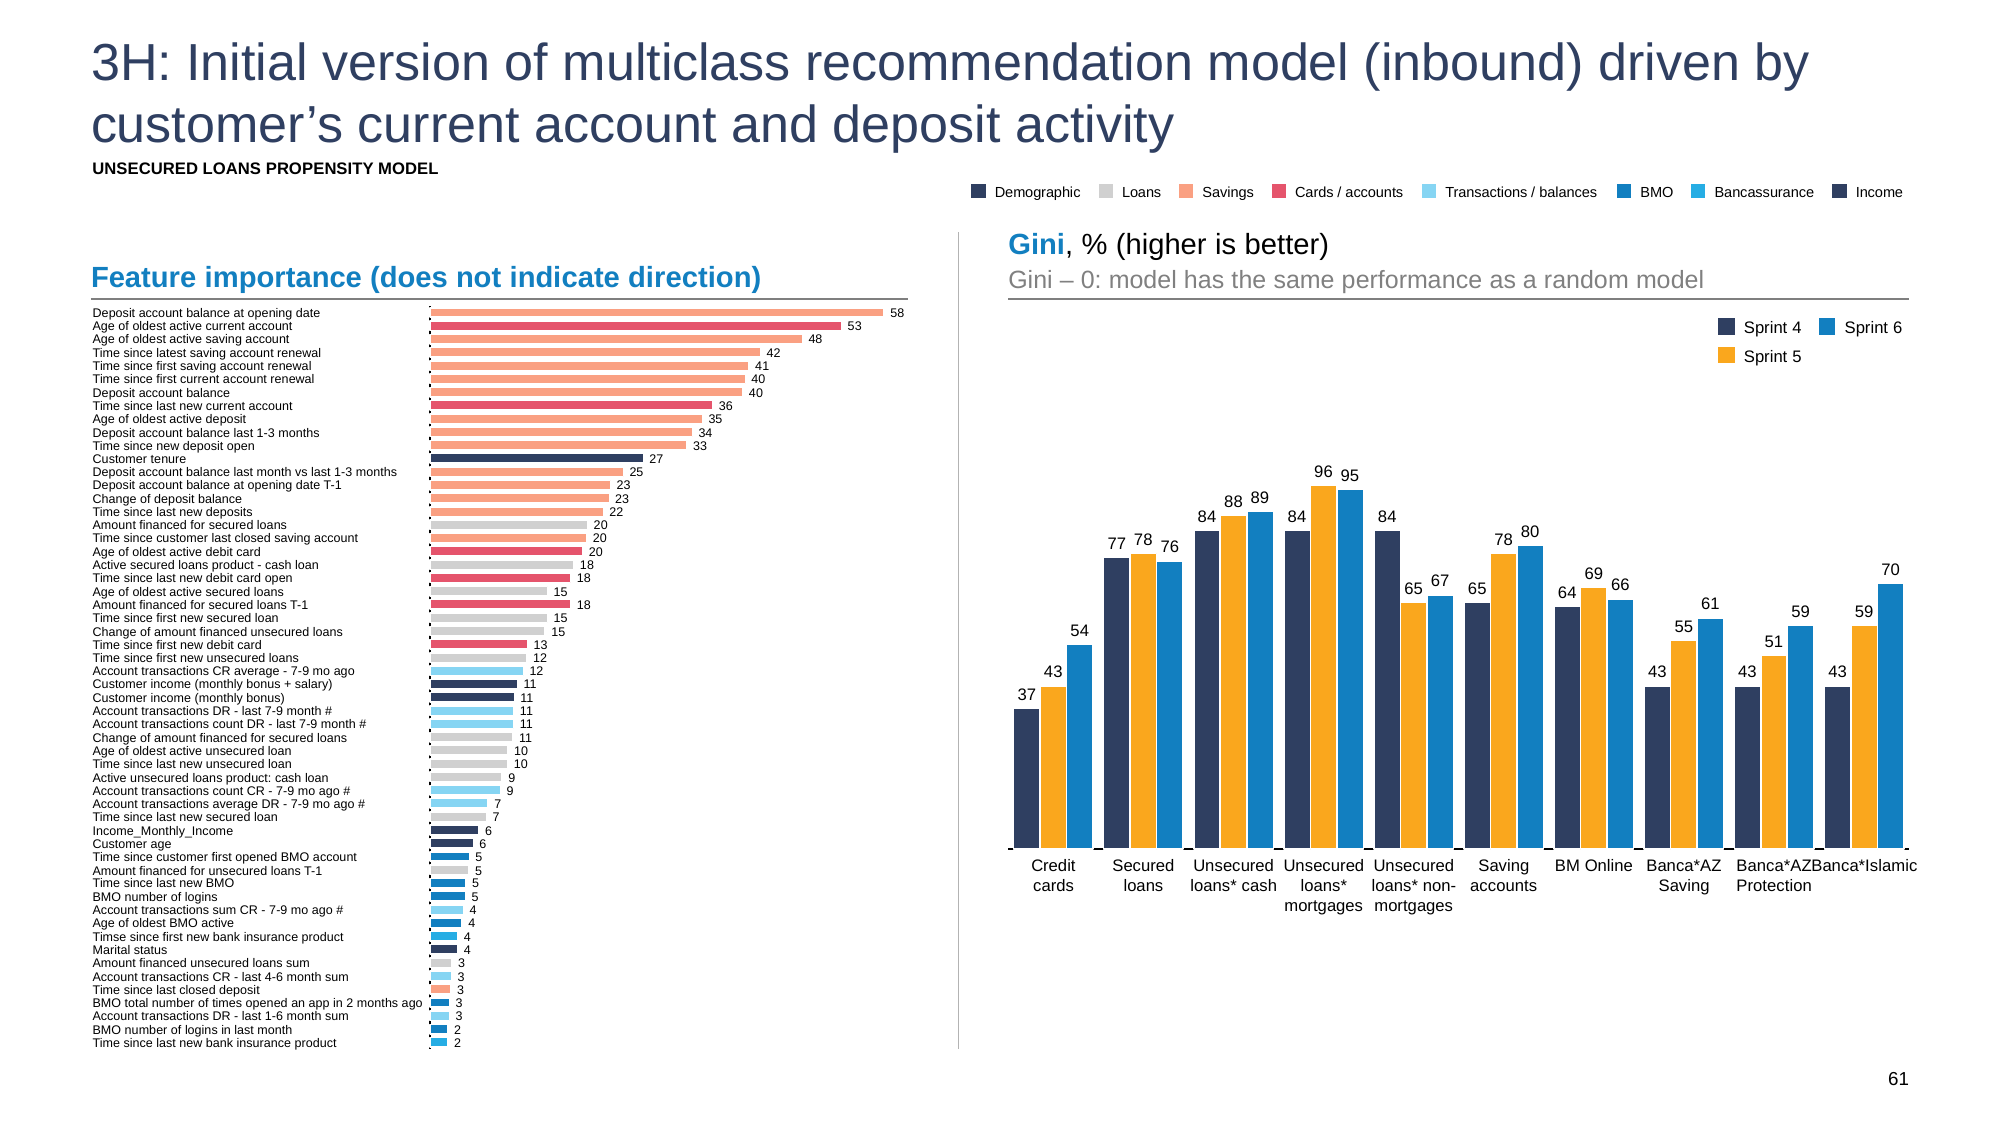

# 3H: Initial version of multiclass recommendation model (inbound) driven by customer’s current account and deposit activity
UNSECURED LOANS PROPENSITY MODEL
Demographic
Loans
Savings
Cards / accounts
Transactions / balances
BMO
Bancassurance
Income

Gini, % (higher is better)
Feature importance (does not indicate direction)
Gini – 0: model has the same performance as a random model

### Chart

| Category |  |
|---|---|
Deposit account balance at opening date
58
Sprint 4
Sprint 6

Age of oldest active current account
53
Age of oldest active saving account
48
Time since latest saving account renewal
42
Sprint 5

Time since first saving account renewal
41
Time since first current account renewal
40
Deposit account balance
40
Time since last new current account
36
Age of oldest active deposit
35
Deposit account balance last 1-3 months
34
Time since new deposit open
33
Customer tenure
27

### Chart

| Category |  |  |  |
|---|---|---|---|
Deposit account balance last month vs last 1-3 months
25
Deposit account balance at opening date T-1
23
Change of deposit balance
23
Time since last new deposits
22
Amount financed for secured loans
20
Time since customer last closed saving account
20
Age of oldest active debit card
20
Active secured loans product - cash loan
18
Time since last new debit card open
18
Age of oldest active secured loans
15
Amount financed for secured loans T-1
18
Time since first new secured loan
15
Change of amount financed unsecured loans
15
Time since first new debit card
13
Time since first new unsecured loans
12
Account transactions CR average - 7-9 mo ago
12
Customer income (monthly bonus + salary)
11
Customer income (monthly bonus)
11
Account transactions DR - last 7-9 month #
11
Account transactions count DR - last 7-9 month #
11
Change of amount financed for secured loans
11
Age of oldest active unsecured loan
10
Time since last new unsecured loan
10
Active unsecured loans product: cash loan
9
Account transactions count CR - 7-9 mo ago #
9
Account transactions average DR - 7-9 mo ago #
7
Time since last new secured loan
7
Income_Monthly_Income
6
Customer age
6
Time since customer first opened BMO account
5
Credit cards
Secured loans
Unsecured loans* cash
Unsecured loans* mortgages
Unsecured loans* non-mortgages
Saving accounts
BM Online
Banca*AZ Saving
Banca*AZ Protection
Banca*Islamic
Amount financed for unsecured loans T-1
5
Time since last new BMO
5
BMO number of logins
5
Account transactions sum CR - 7-9 mo ago #
4
Age of oldest BMO active
4
Timse since first new bank insurance product
4
Marital status
4
Amount financed unsecured loans sum
3
Account transactions CR - last 4-6 month sum
3
Time since last closed deposit
3
BMO total number of times opened an app in 2 months ago
3
Account transactions DR - last 1-6 month sum
3
BMO number of logins in last month
2
Time since last new bank insurance product
2